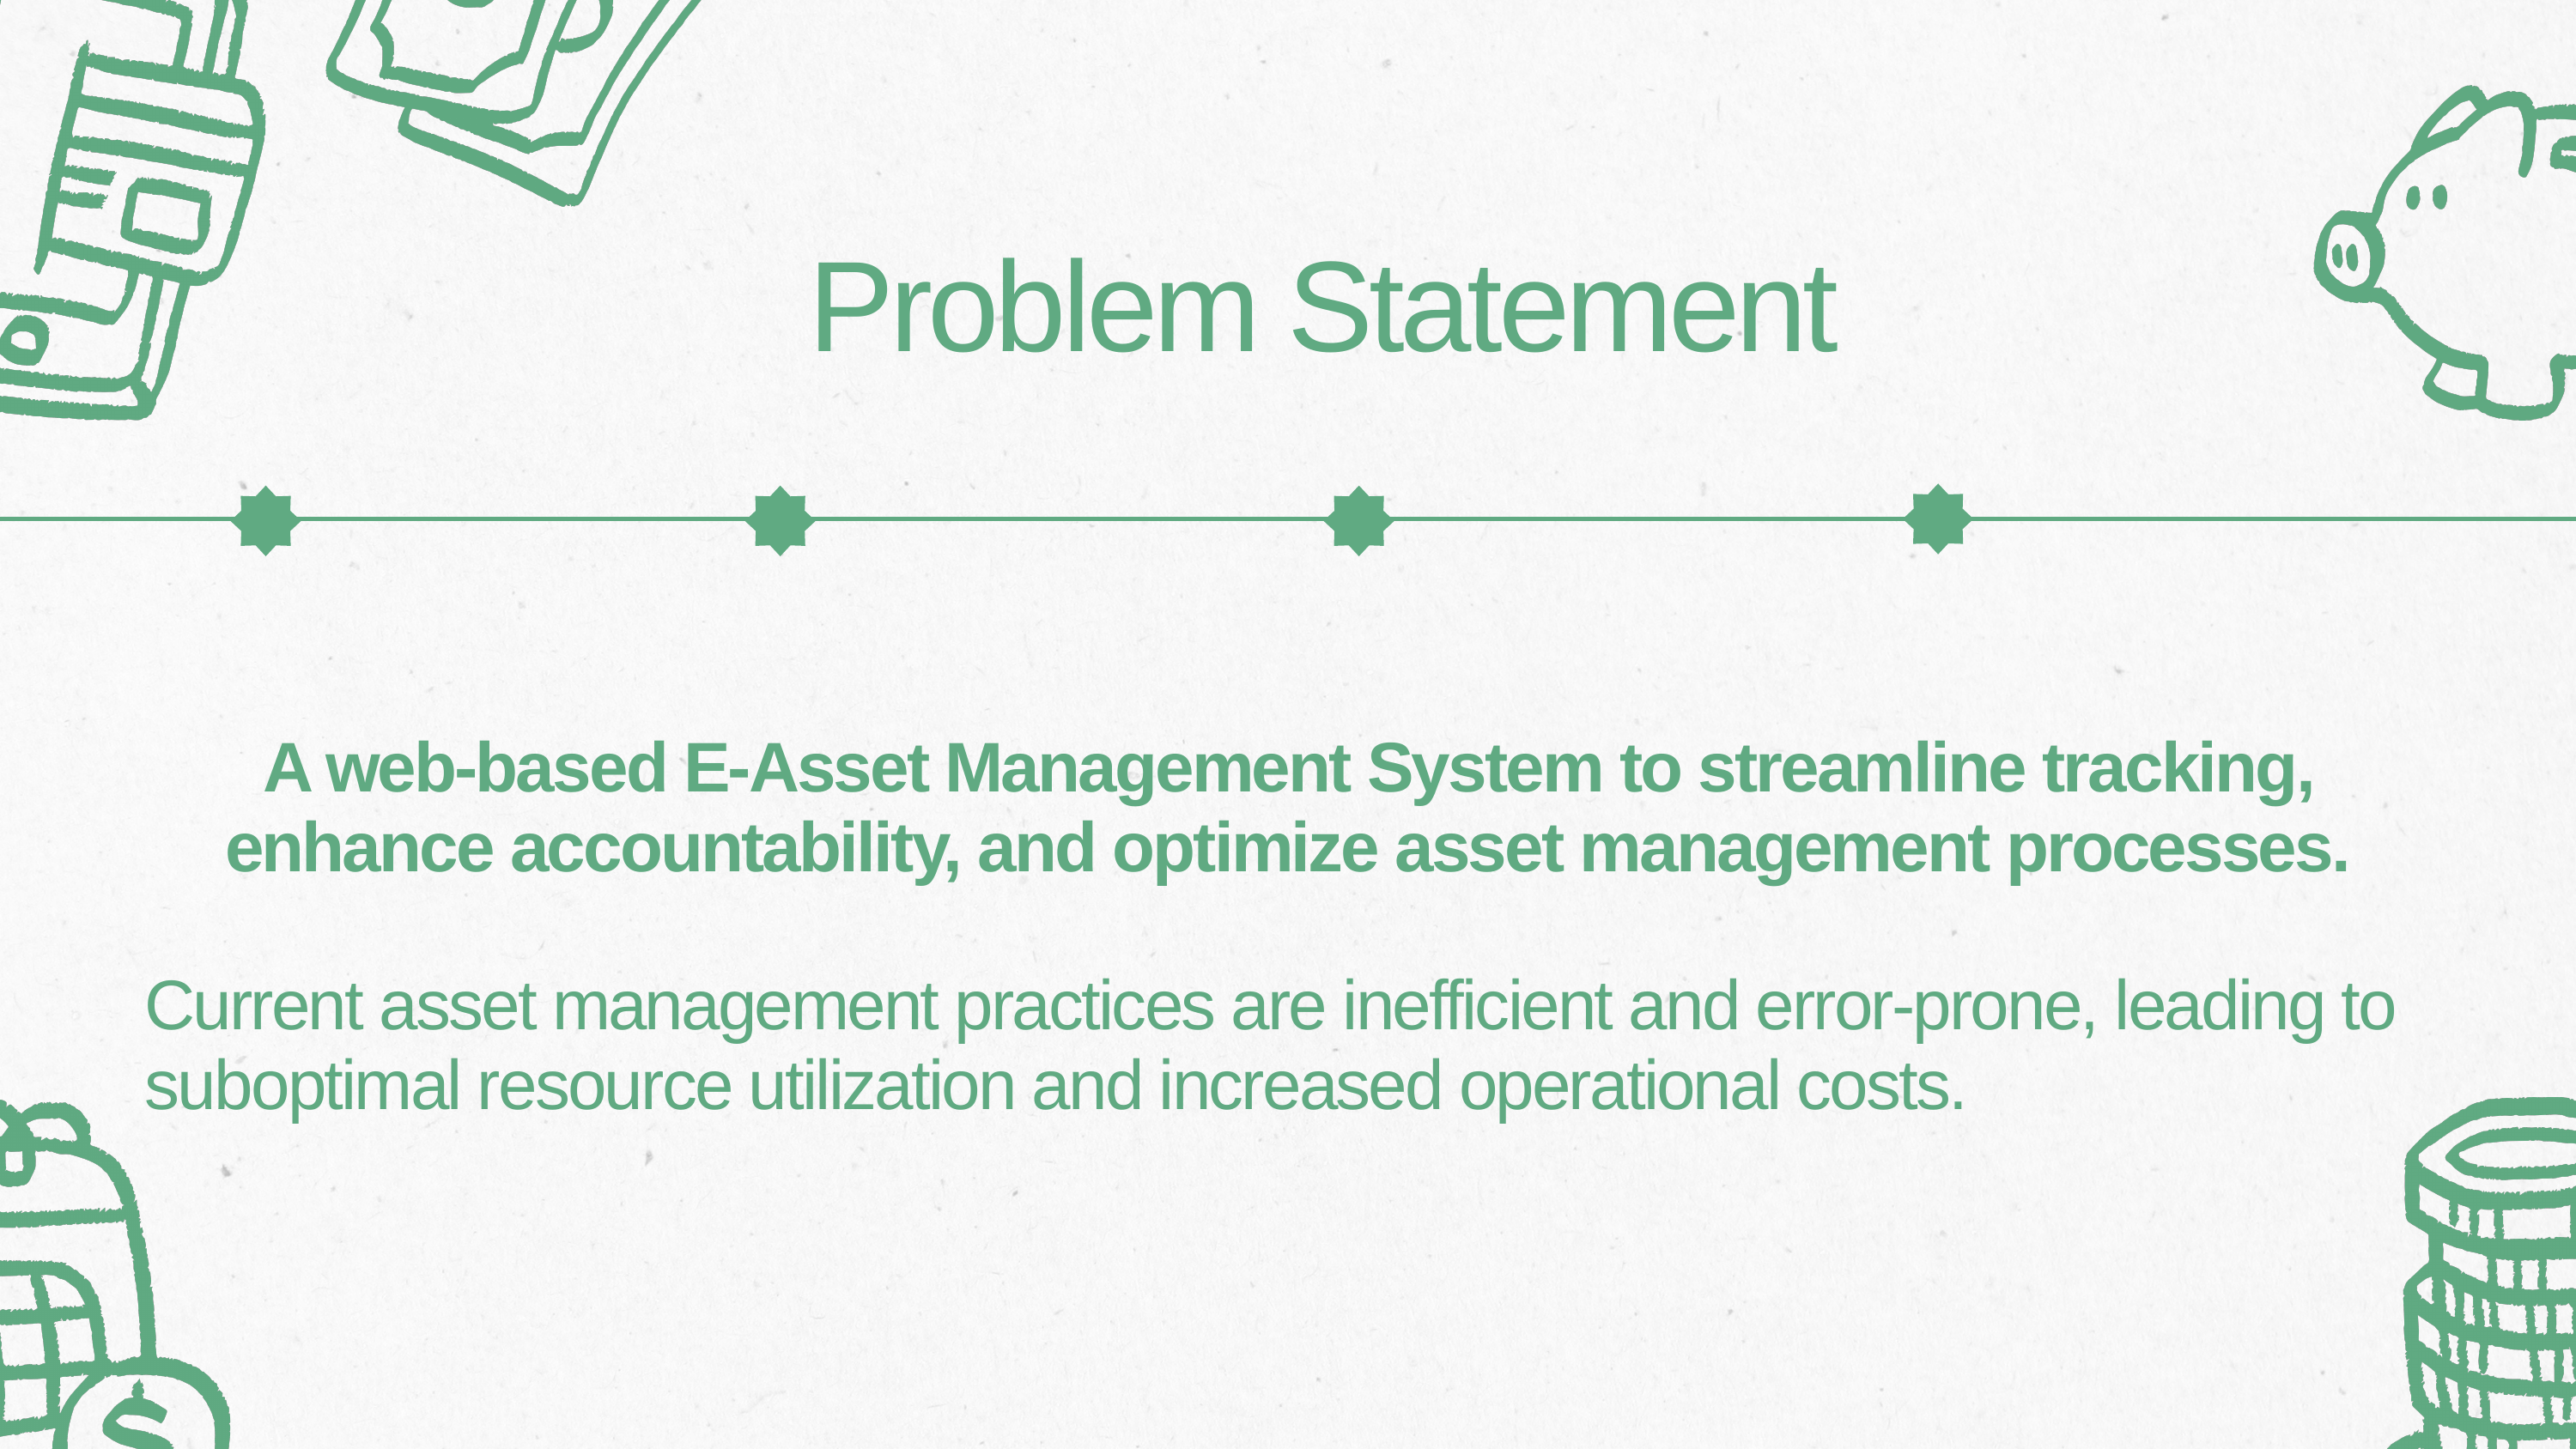

Problem Statement

A web-based E-Asset Management System to streamline tracking, enhance accountability, and optimize asset management processes.

Current asset management practices are inefficient and error-prone, leading to suboptimal resource utilization and increased operational costs.